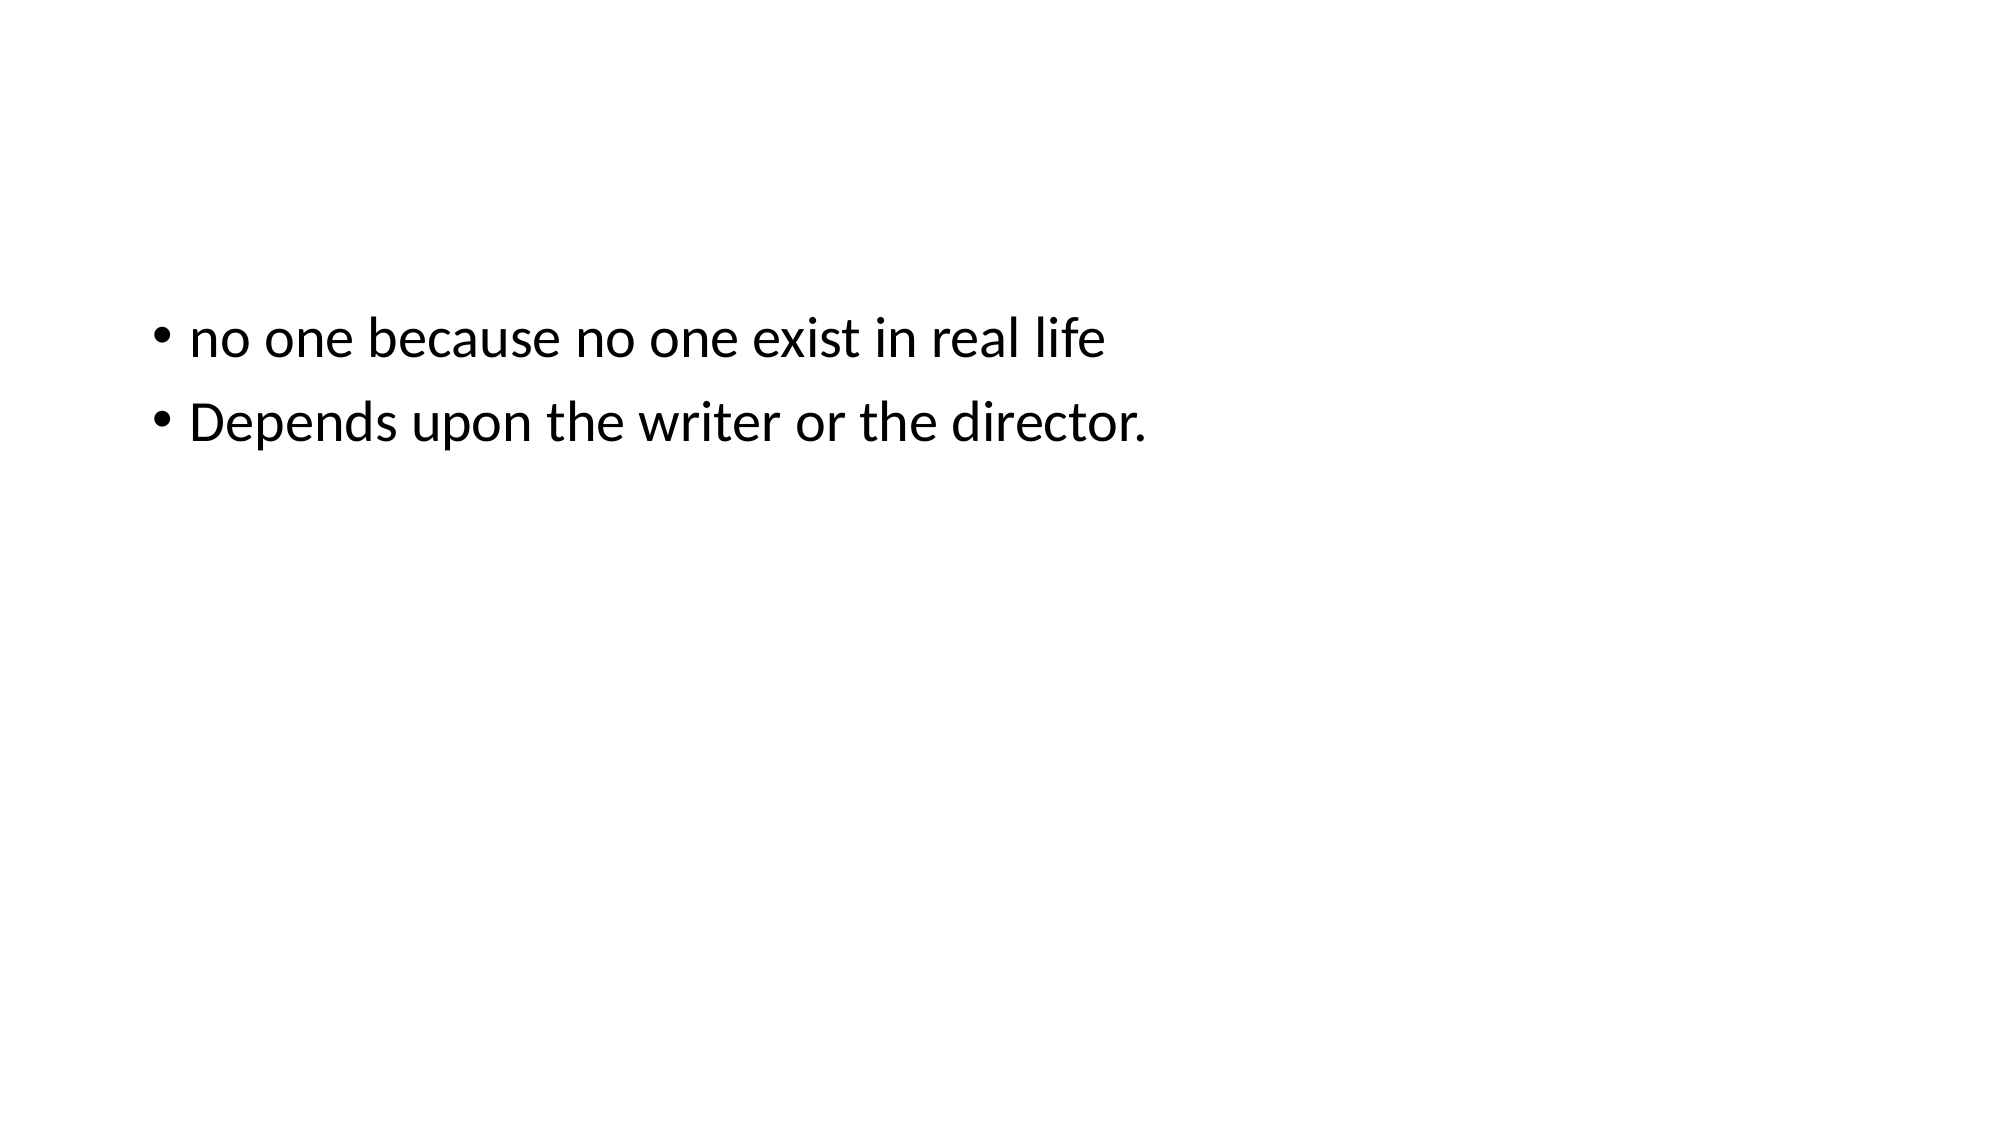

#
no one because no one exist in real life
Depends upon the writer or the director.